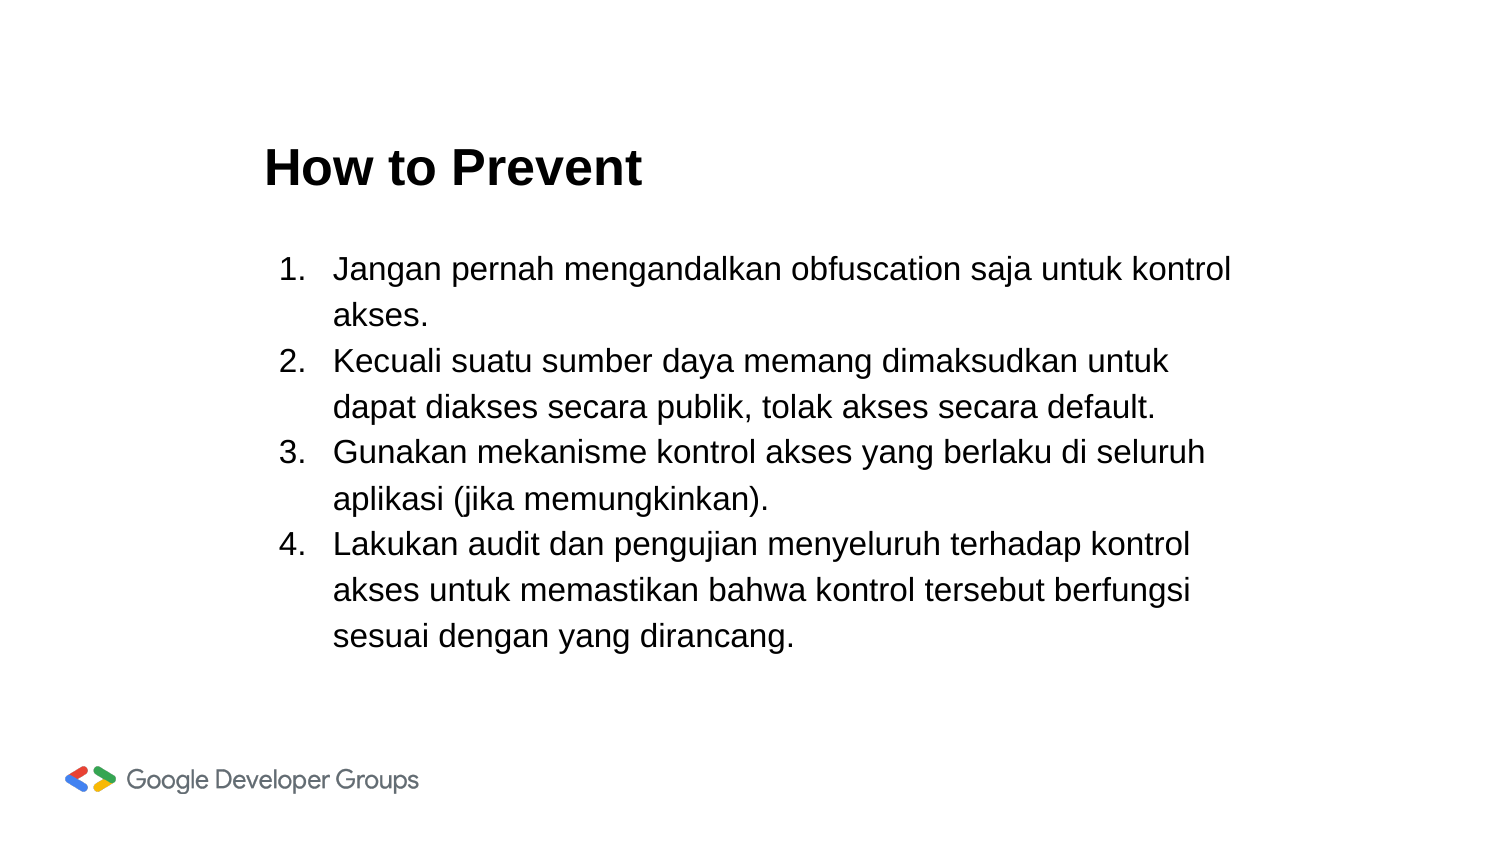

How to Prevent
# Jangan pernah mengandalkan obfuscation saja untuk kontrol akses.
Kecuali suatu sumber daya memang dimaksudkan untuk dapat diakses secara publik, tolak akses secara default.
Gunakan mekanisme kontrol akses yang berlaku di seluruh aplikasi (jika memungkinkan).
Lakukan audit dan pengujian menyeluruh terhadap kontrol akses untuk memastikan bahwa kontrol tersebut berfungsi sesuai dengan yang dirancang.